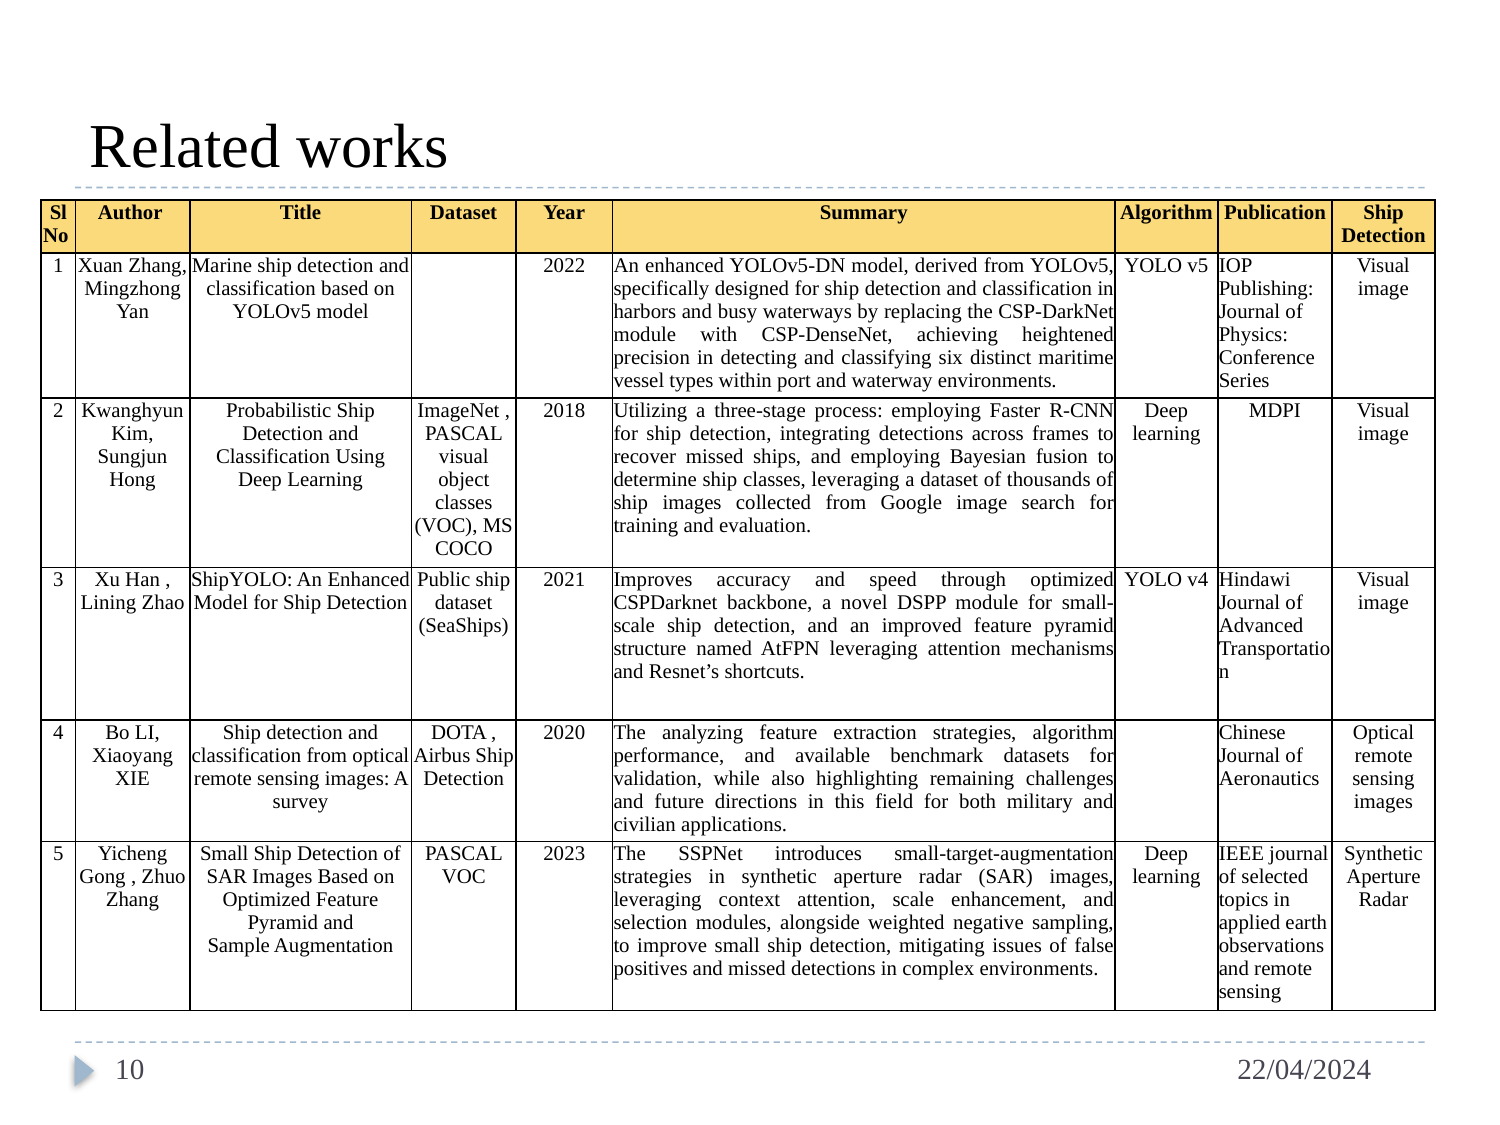

# Related works
| Sl No | Author | Title | Dataset | Year | Summary | Algorithm | Publication | Ship Detection |
| --- | --- | --- | --- | --- | --- | --- | --- | --- |
| 1 | Xuan Zhang, Mingzhong Yan | Marine ship detection and classification based on YOLOv5 model |  | 2022 | An enhanced YOLOv5-DN model, derived from YOLOv5, specifically designed for ship detection and classification in harbors and busy waterways by replacing the CSP-DarkNet module with CSP-DenseNet, achieving heightened precision in detecting and classifying six distinct maritime vessel types within port and waterway environments. | YOLO v5 | IOP Publishing: Journal of Physics: Conference Series | Visual image |
| 2 | Kwanghyun Kim, Sungjun Hong | Probabilistic Ship Detection and Classification Using Deep Learning | ImageNet , PASCAL visual object classes (VOC), MS COCO | 2018 | Utilizing a three-stage process: employing Faster R-CNN for ship detection, integrating detections across frames to recover missed ships, and employing Bayesian fusion to determine ship classes, leveraging a dataset of thousands of ship images collected from Google image search for training and evaluation. | Deep learning | MDPI | Visual image |
| 3 | Xu Han , Lining Zhao | ShipYOLO: An Enhanced Model for Ship Detection | Public ship dataset (SeaShips) | 2021 | Improves accuracy and speed through optimized CSPDarknet backbone, a novel DSPP module for small-scale ship detection, and an improved feature pyramid structure named AtFPN leveraging attention mechanisms and Resnet’s shortcuts. | YOLO v4 | Hindawi Journal of Advanced Transportation | Visual image |
| 4 | Bo LI, Xiaoyang XIE | Ship detection and classification from optical remote sensing images: A survey | DOTA , Airbus Ship Detection | 2020 | The analyzing feature extraction strategies, algorithm performance, and available benchmark datasets for validation, while also highlighting remaining challenges and future directions in this field for both military and civilian applications. |  | Chinese Journal of Aeronautics | Optical remote sensing images |
| 5 | Yicheng Gong , Zhuo Zhang | Small Ship Detection of SAR Images Based on Optimized Feature Pyramid and Sample Augmentation | PASCAL VOC | 2023 | The SSPNet introduces small-target-augmentation strategies in synthetic aperture radar (SAR) images, leveraging context attention, scale enhancement, and selection modules, alongside weighted negative sampling, to improve small ship detection, mitigating issues of false positives and missed detections in complex environments. | Deep learning | IEEE journal of selected topics in applied earth observations and remote sensing | Synthetic Aperture Radar |
10
22/04/2024